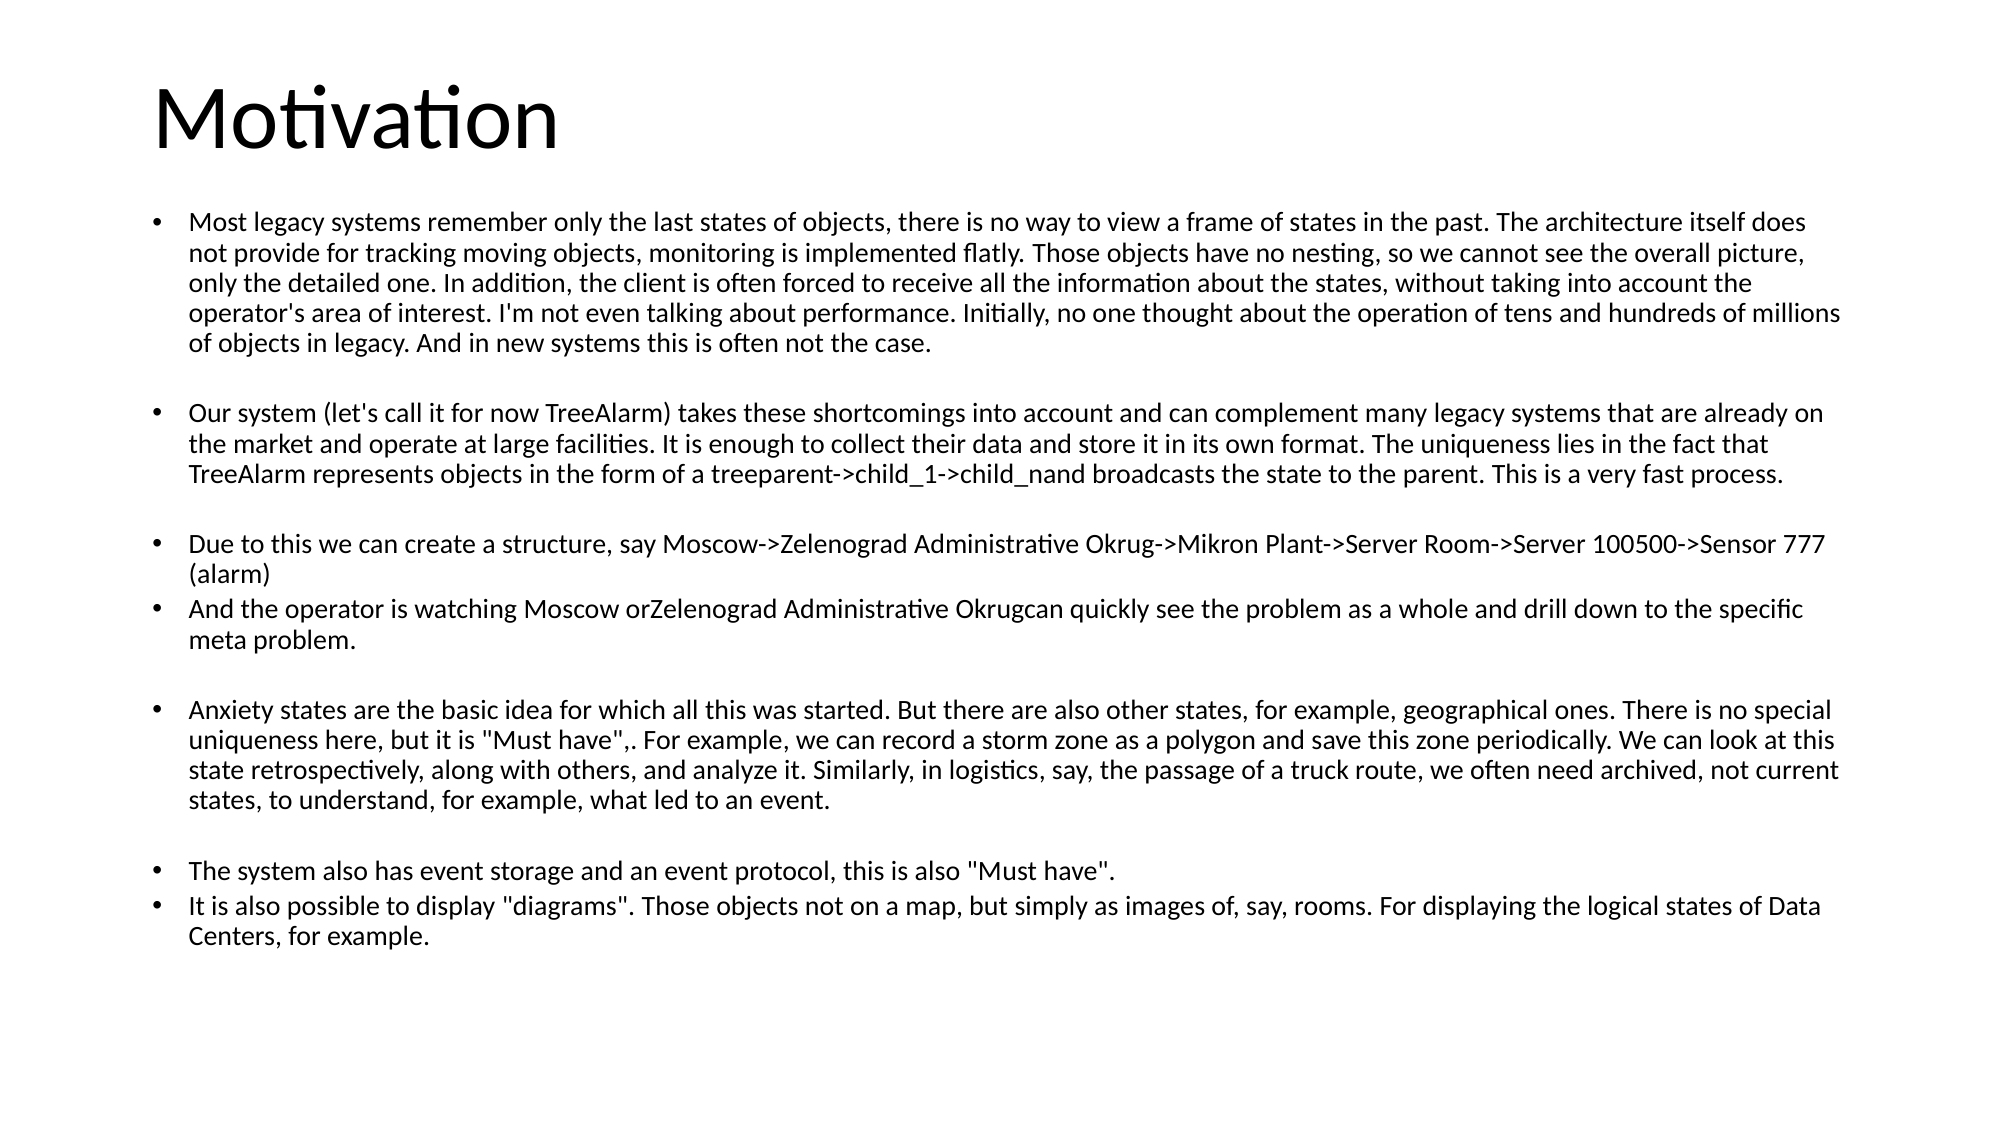

# Motivation

Most legacy systems remember only the last states of objects, there is no way to view a frame of states in the past. The architecture itself does not provide for tracking moving objects, monitoring is implemented flatly. Those objects have no nesting, so we cannot see the overall picture, only the detailed one. In addition, the client is often forced to receive all the information about the states, without taking into account the operator's area of ​​interest. I'm not even talking about performance. Initially, no one thought about the operation of tens and hundreds of millions of objects in legacy. And in new systems this is often not the case.

Our system (let's call it for now TreeAlarm) takes these shortcomings into account and can complement many legacy systems that are already on the market and operate at large facilities. It is enough to collect their data and store it in its own format. The uniqueness lies in the fact that TreeAlarm represents objects in the form of a treeparent->child_1->child_nand broadcasts the state to the parent. This is a very fast process.

Due to this we can create a structure, say Moscow->Zelenograd Administrative Okrug->Mikron Plant->Server Room->Server 100500->Sensor 777 (alarm)
And the operator is watching Moscow orZelenograd Administrative Okrugcan quickly see the problem as a whole and drill down to the specific meta problem.

Anxiety states are the basic idea for which all this was started. But there are also other states, for example, geographical ones. There is no special uniqueness here, but it is "Must have",. For example, we can record a storm zone as a polygon and save this zone periodically. We can look at this state retrospectively, along with others, and analyze it. Similarly, in logistics, say, the passage of a truck route, we often need archived, not current states, to understand, for example, what led to an event.

The system also has event storage and an event protocol, this is also "Must have".
It is also possible to display "diagrams". Those objects not on a map, but simply as images of, say, rooms. For displaying the logical states of Data Centers, for example.